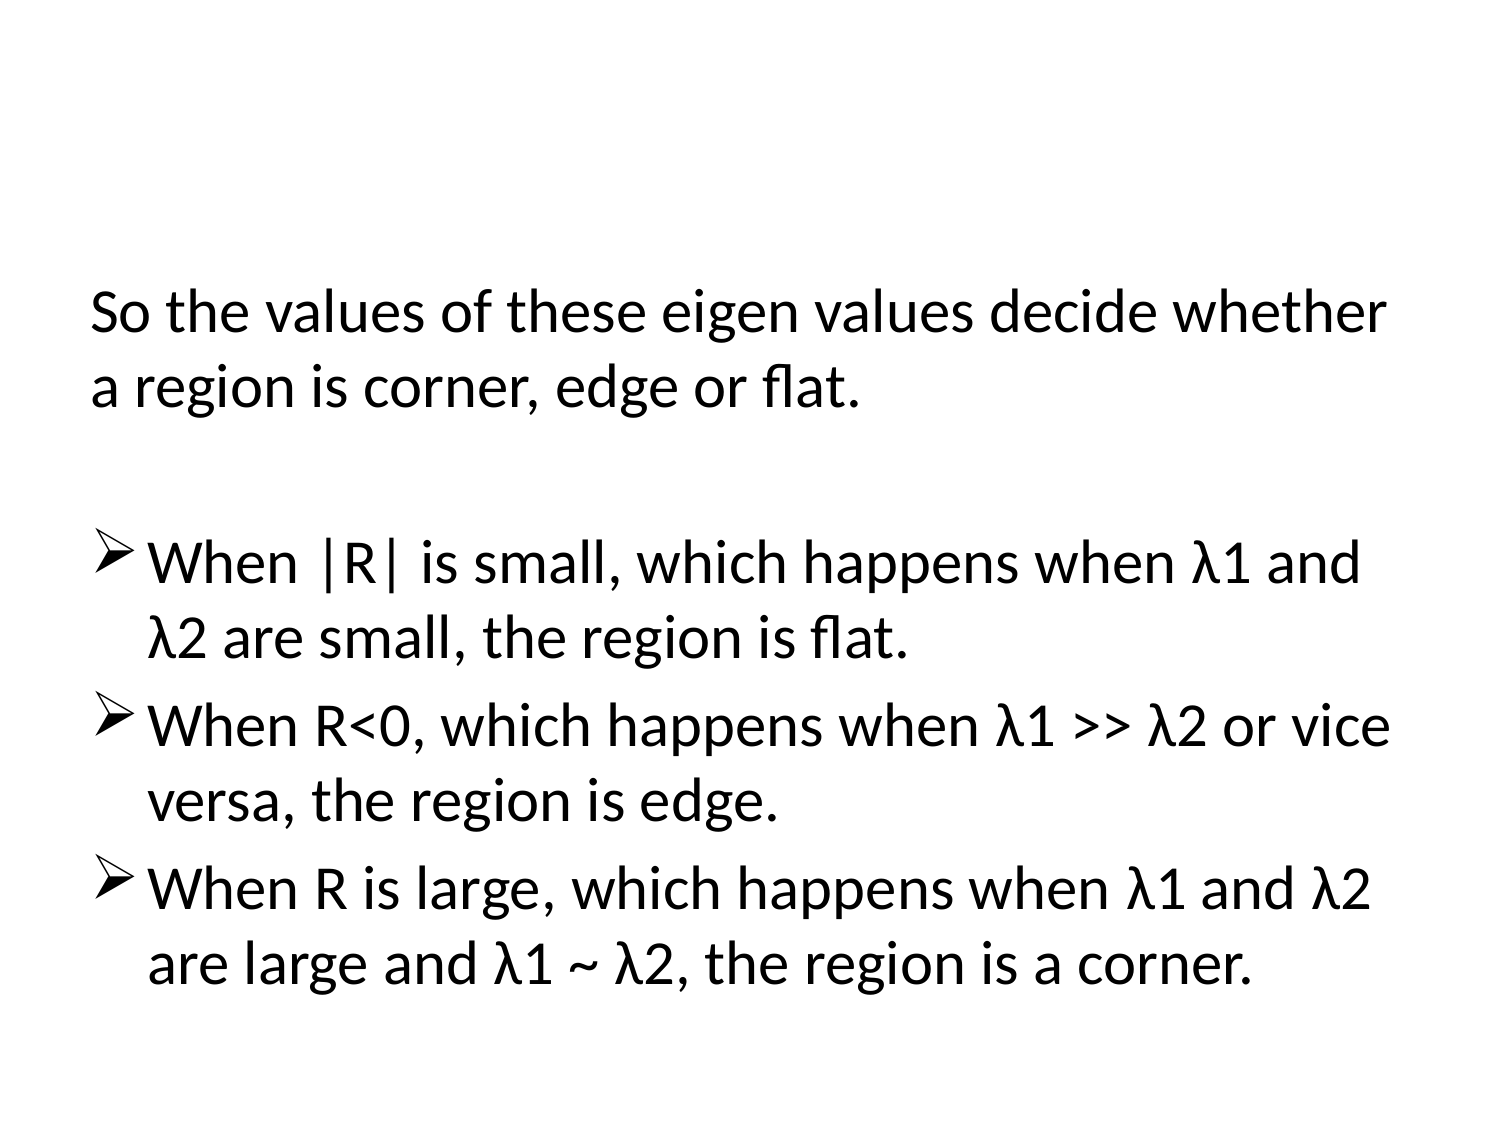

#
So the values of these eigen values decide whether a region is corner, edge or flat.

When |R| is small, which happens when λ1 and λ2 are small, the region is flat.
When R<0, which happens when λ1 >> λ2 or vice versa, the region is edge.
When R is large, which happens when λ1 and λ2 are large and λ1 ~ λ2, the region is a corner.